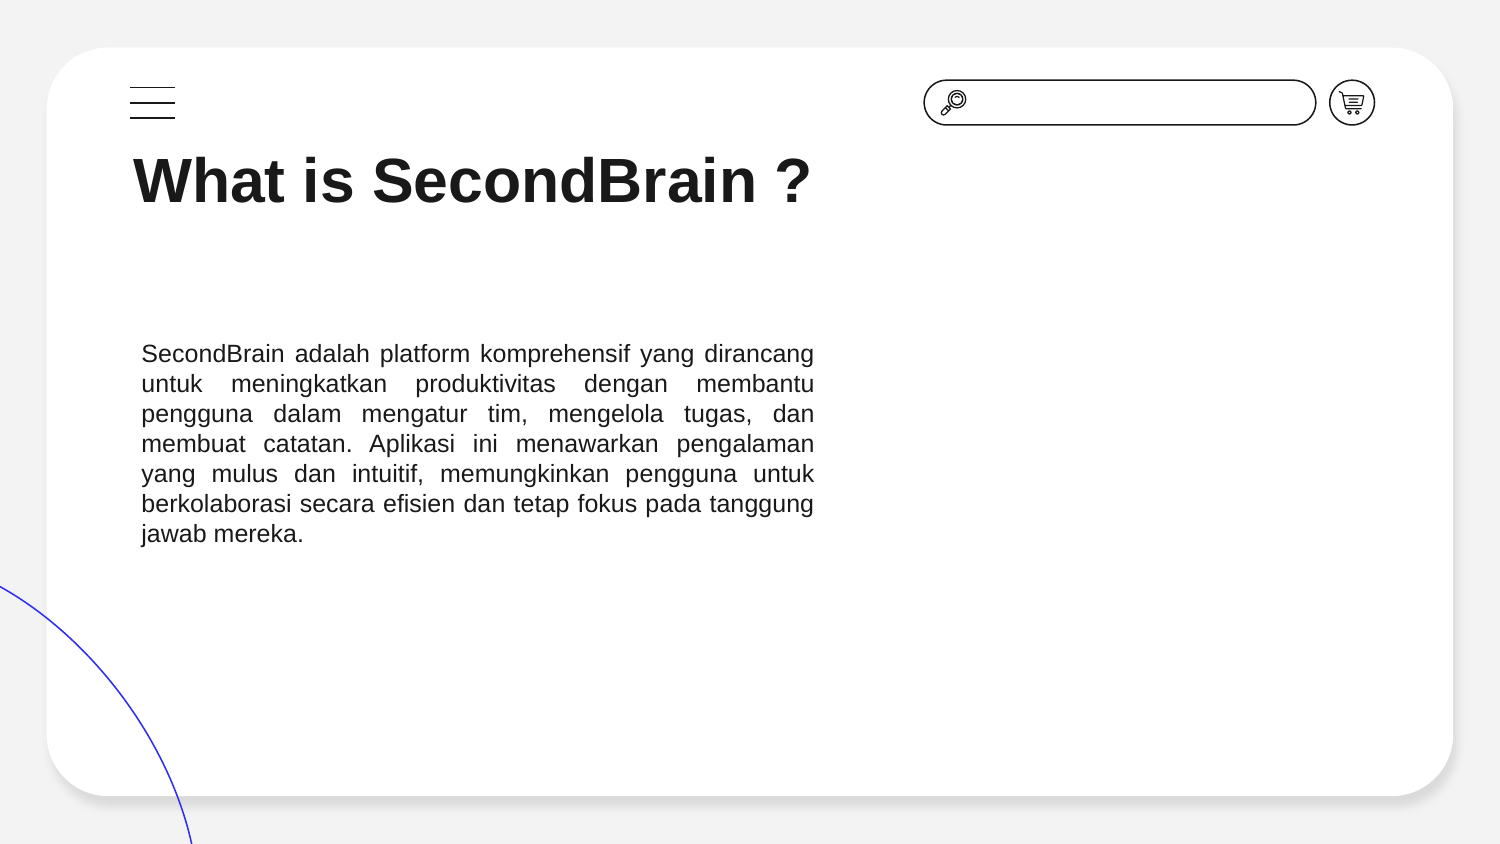

# What is SecondBrain ?
SecondBrain adalah platform komprehensif yang dirancang untuk meningkatkan produktivitas dengan membantu pengguna dalam mengatur tim, mengelola tugas, dan membuat catatan. Aplikasi ini menawarkan pengalaman yang mulus dan intuitif, memungkinkan pengguna untuk berkolaborasi secara efisien dan tetap fokus pada tanggung jawab mereka.